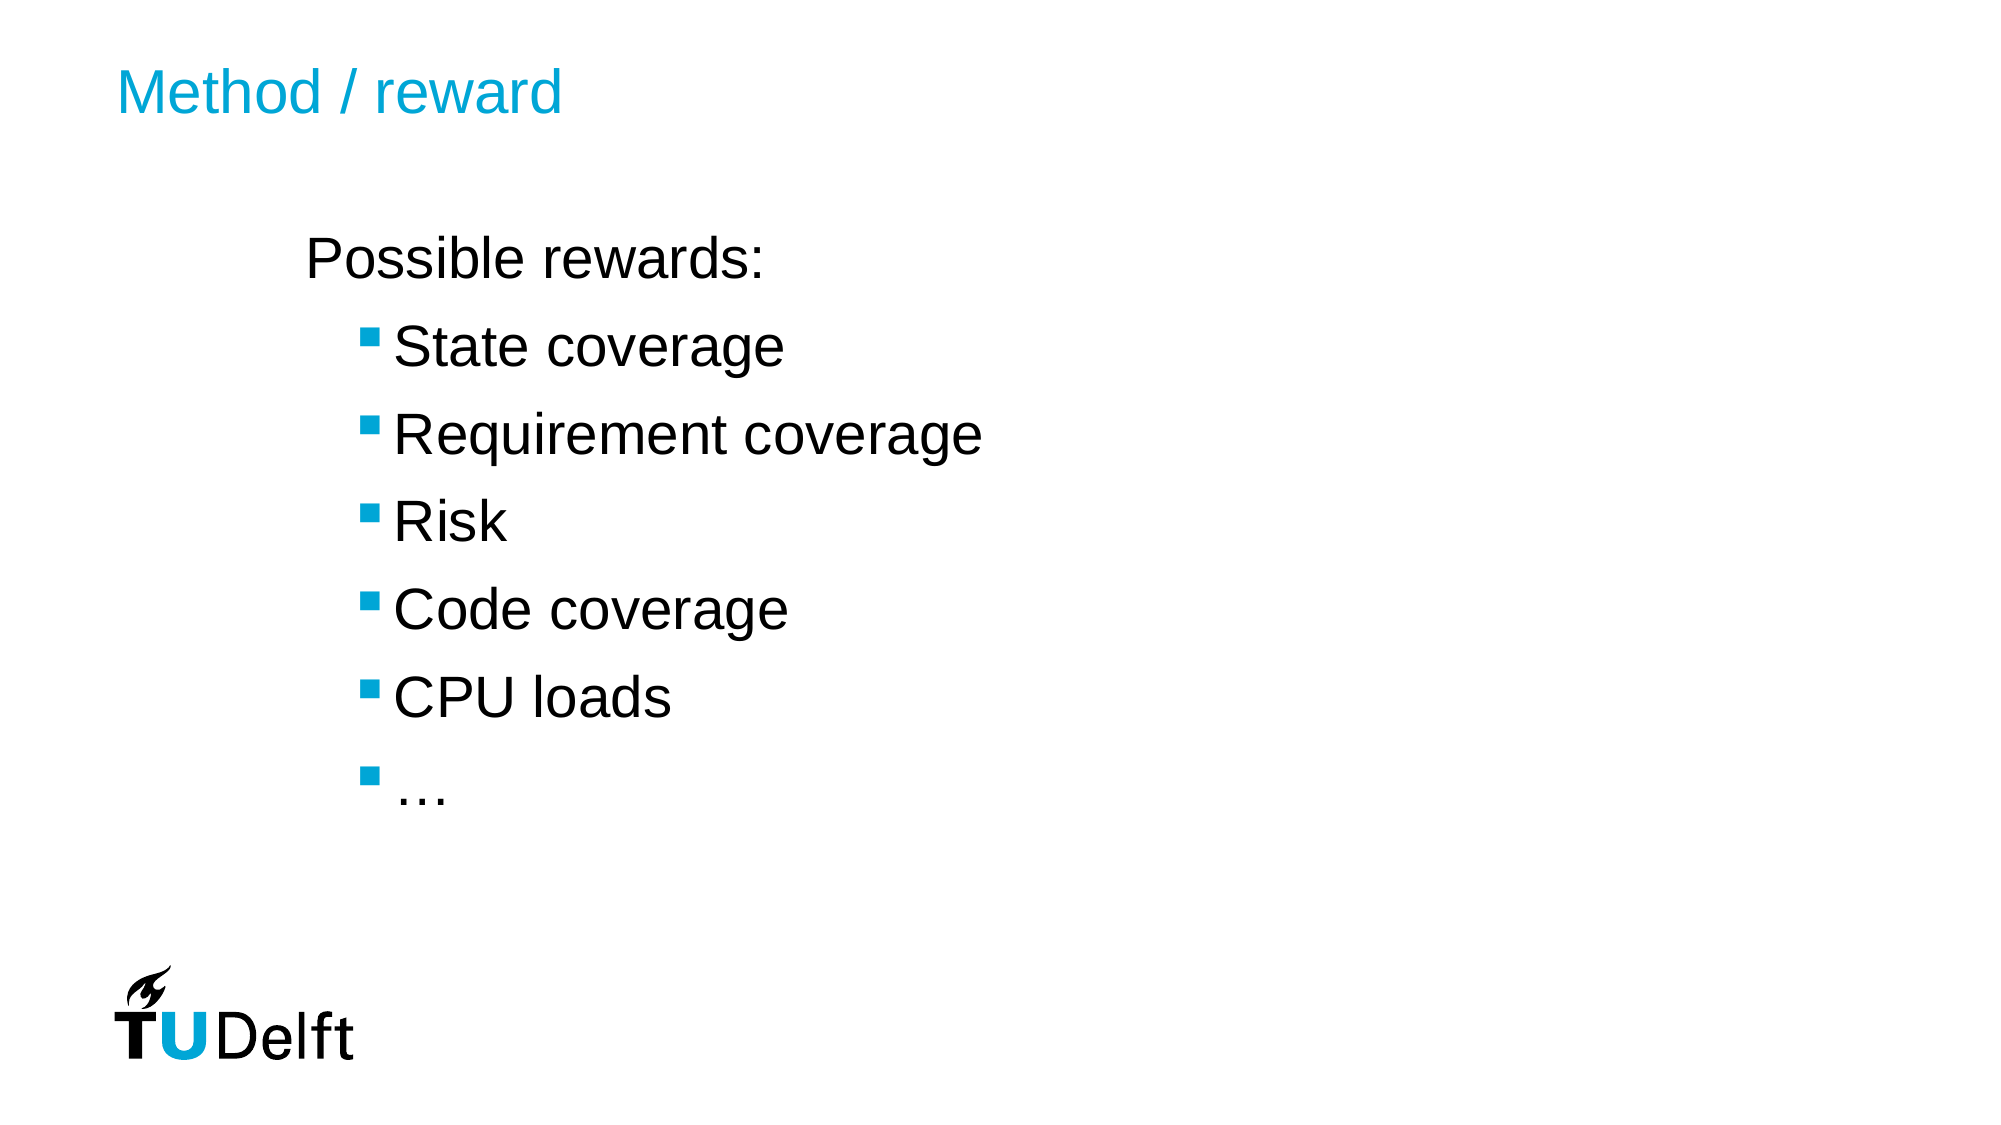

# Method / reward
Possible rewards:
State coverage
Requirement coverage
Risk
Code coverage
CPU loads
…